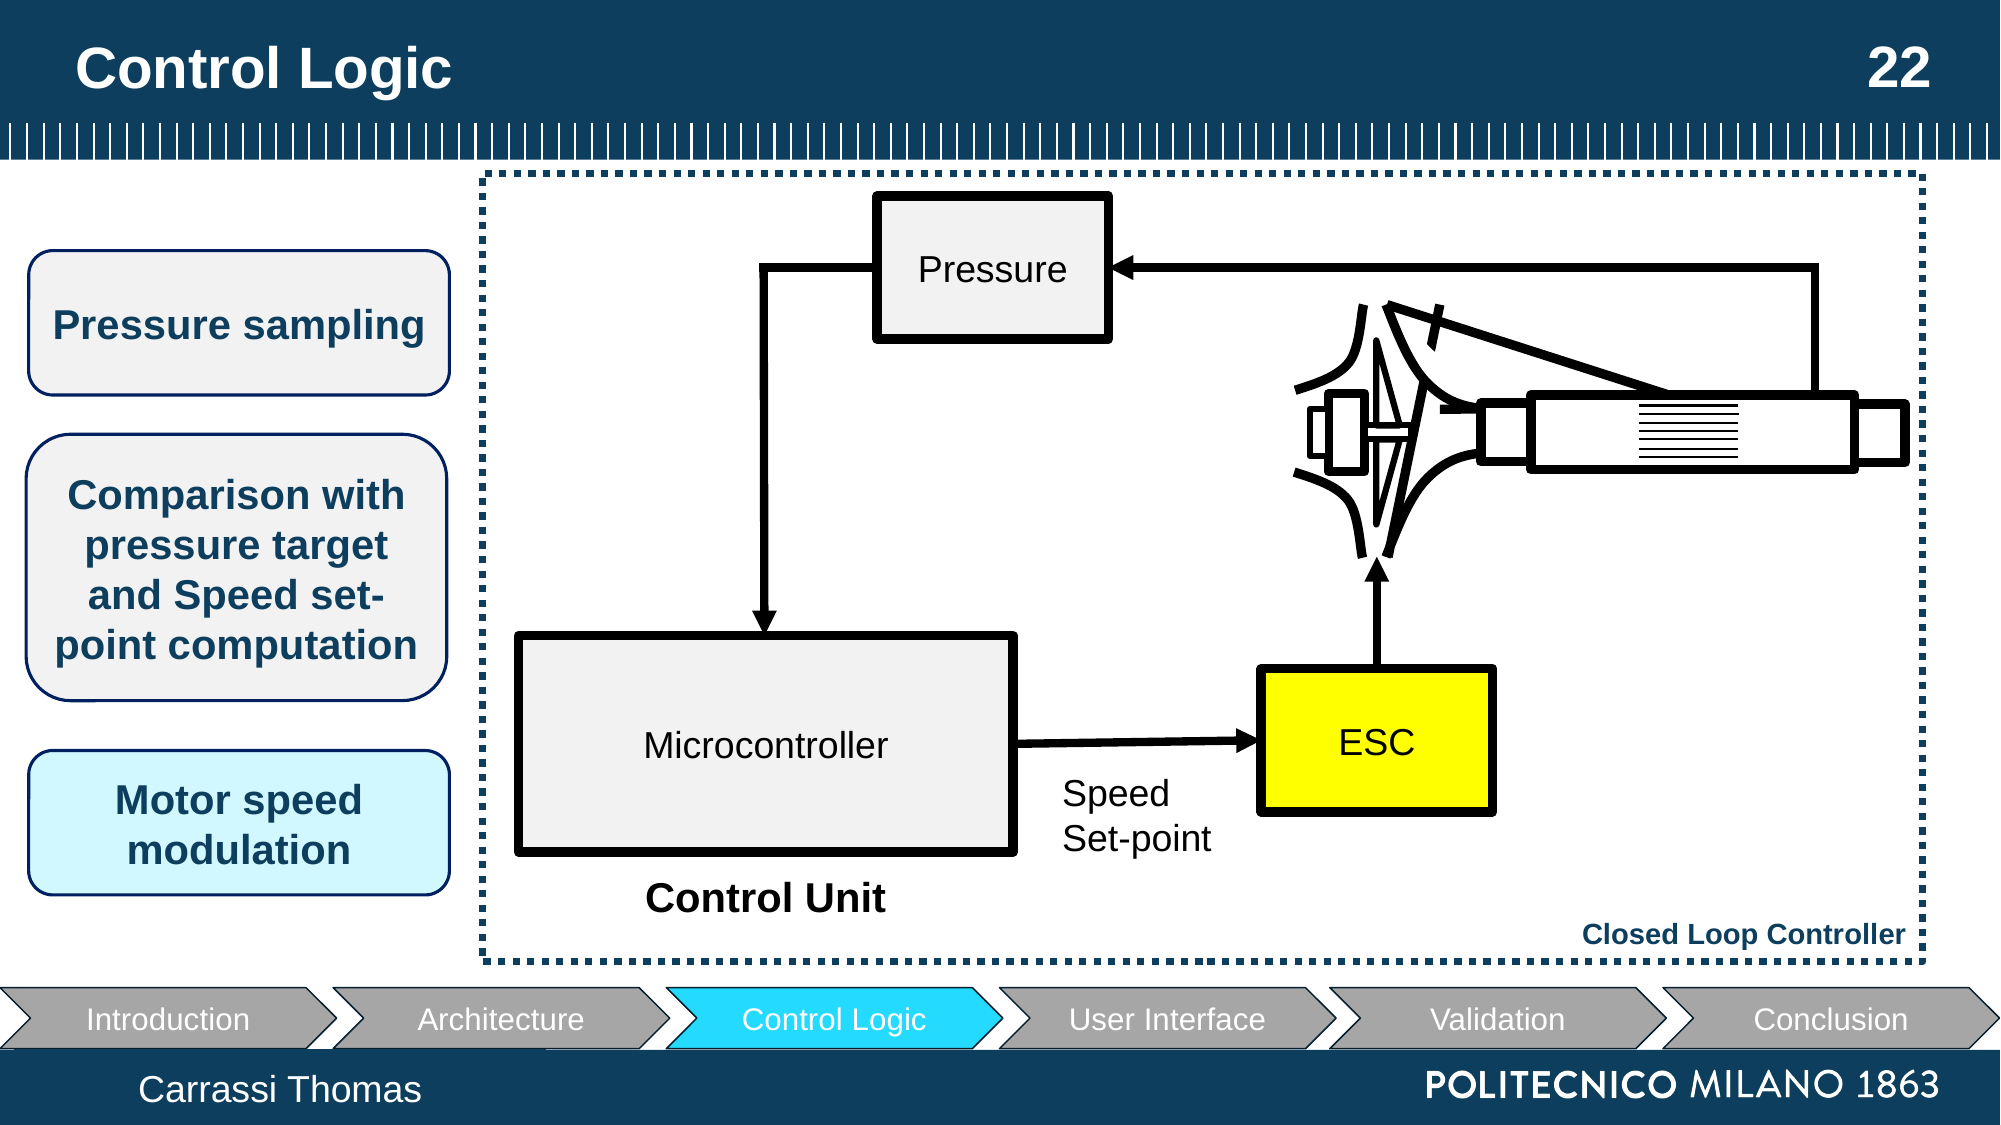

22
# Control Logic

Pressure
Pressure sampling

Comparison with pressure target and Speed set-point computation
Microcontroller
ESC
Motor speed modulation
Speed
Set-point
Control Unit
Closed Loop Controller
Conclusion
Architecture
Control Logic
User Interface
Validation
Introduction
Carrassi Thomas